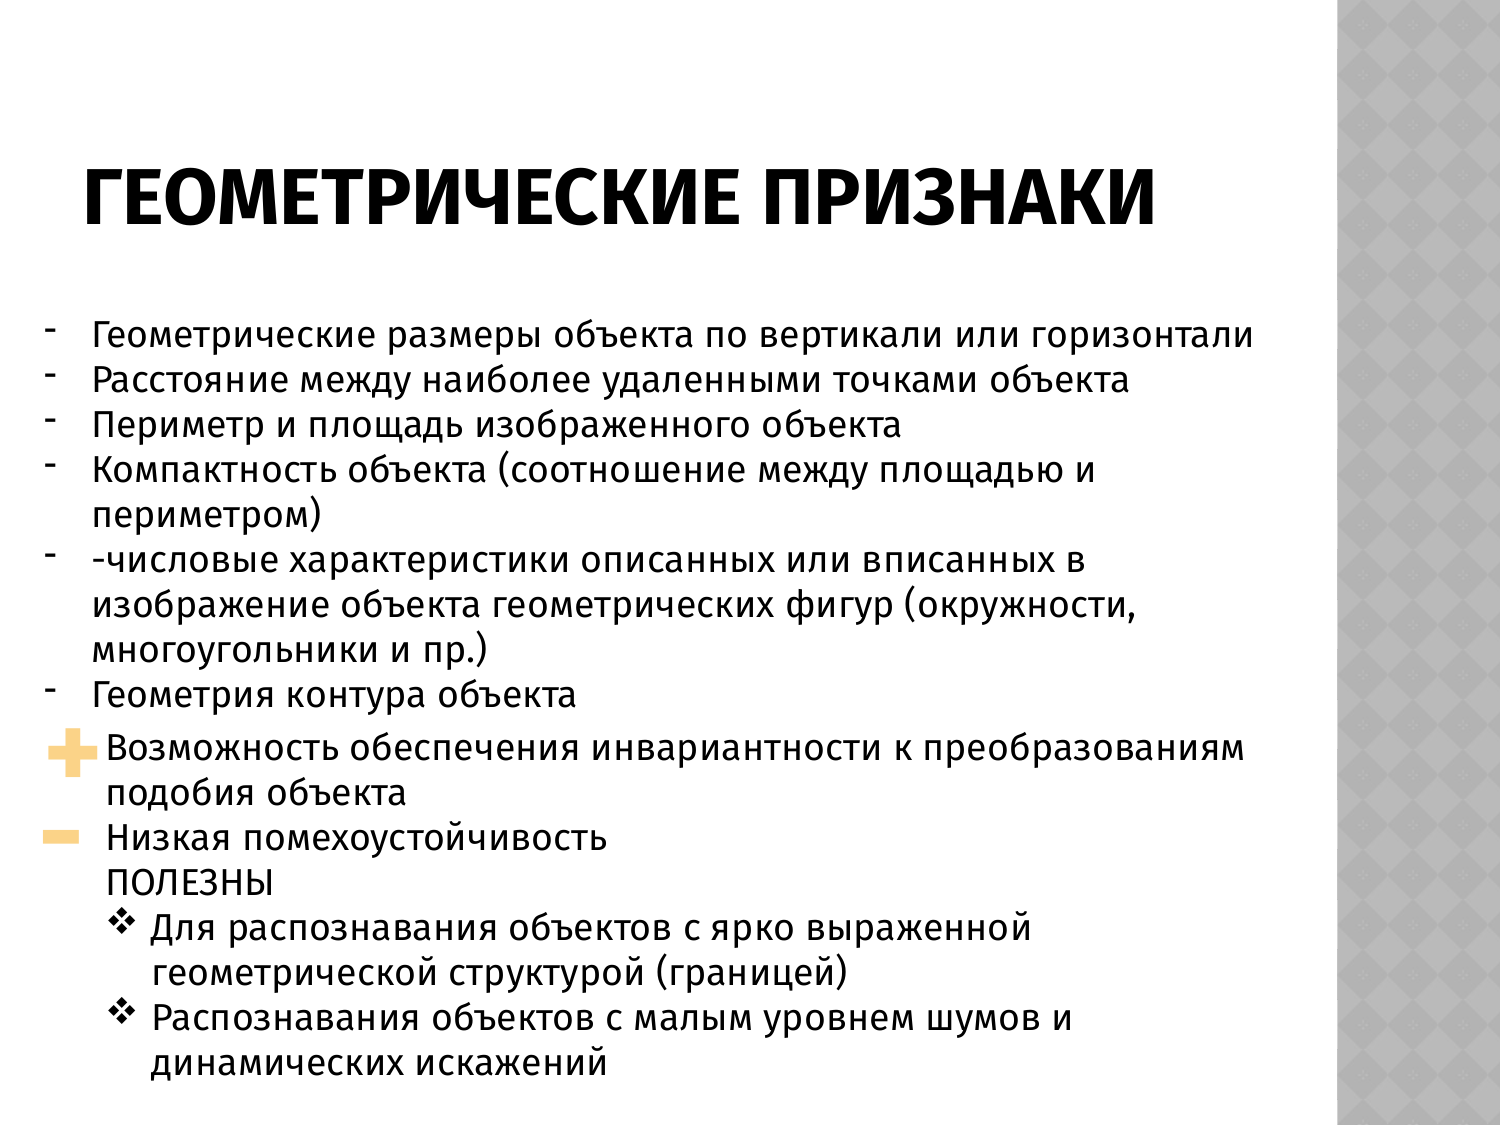

# Геометрические признаки
Геометрические размеры объекта по вертикали или горизонтали
Расстояние между наиболее удаленными точками объекта
Периметр и площадь изображенного объекта
Компактность объекта (соотношение между площадью и периметром)
-числовые характеристики описанных или вписанных в изображение объекта геометрических фигур (окружности, многоугольники и пр.)
Геометрия контура объекта
+
Возможность обеспечения инвариантности к преобразованиям подобия объекта
Низкая помехоустойчивость
ПОЛЕЗНЫ
Для распознавания объектов с ярко выраженной геометрической структурой (границей)
Распознавания объектов с малым уровнем шумов и динамических искажений
-